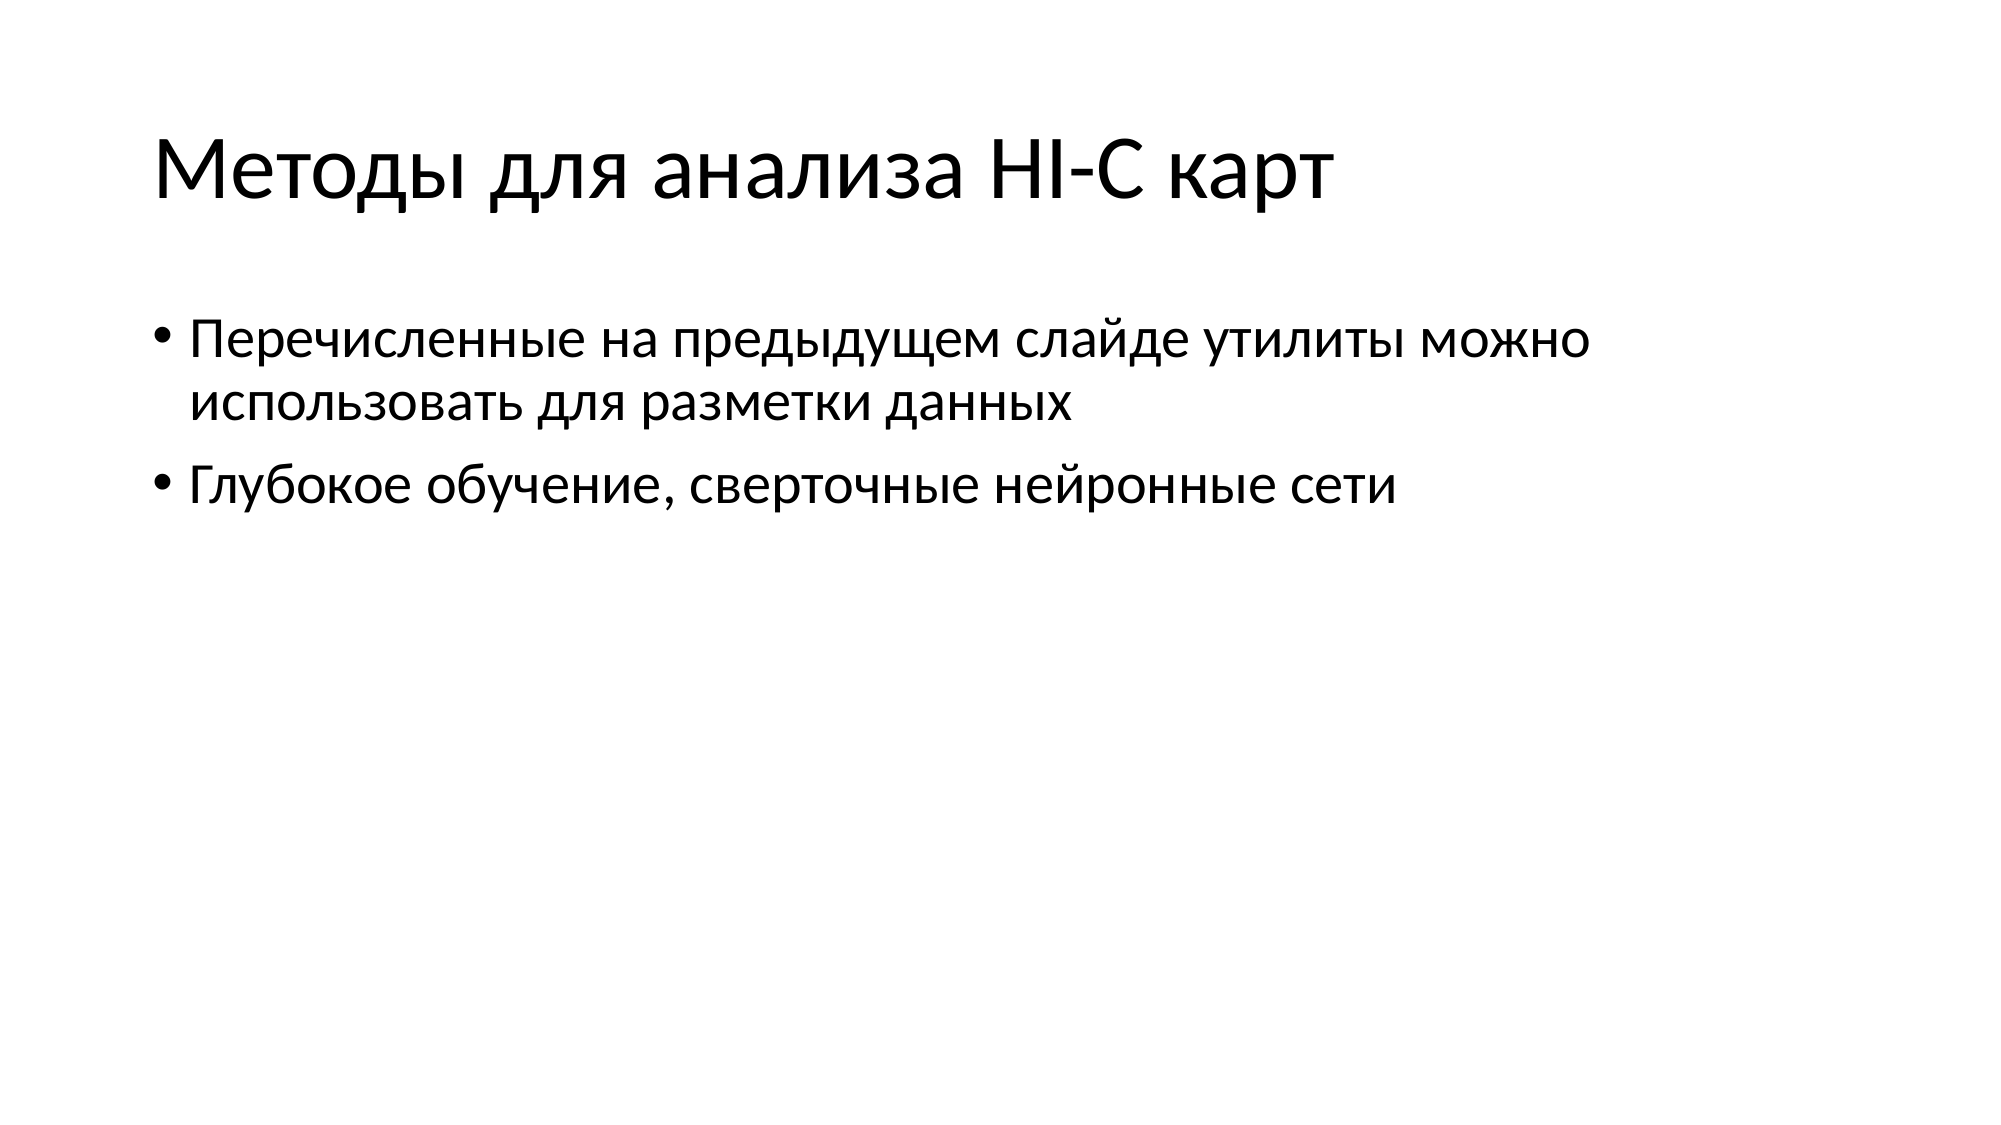

# Методы для анализа HI-C карт
Перечисленные на предыдущем слайде утилиты можно использовать для разметки данных
Глубокое обучение, сверточные нейронные сети